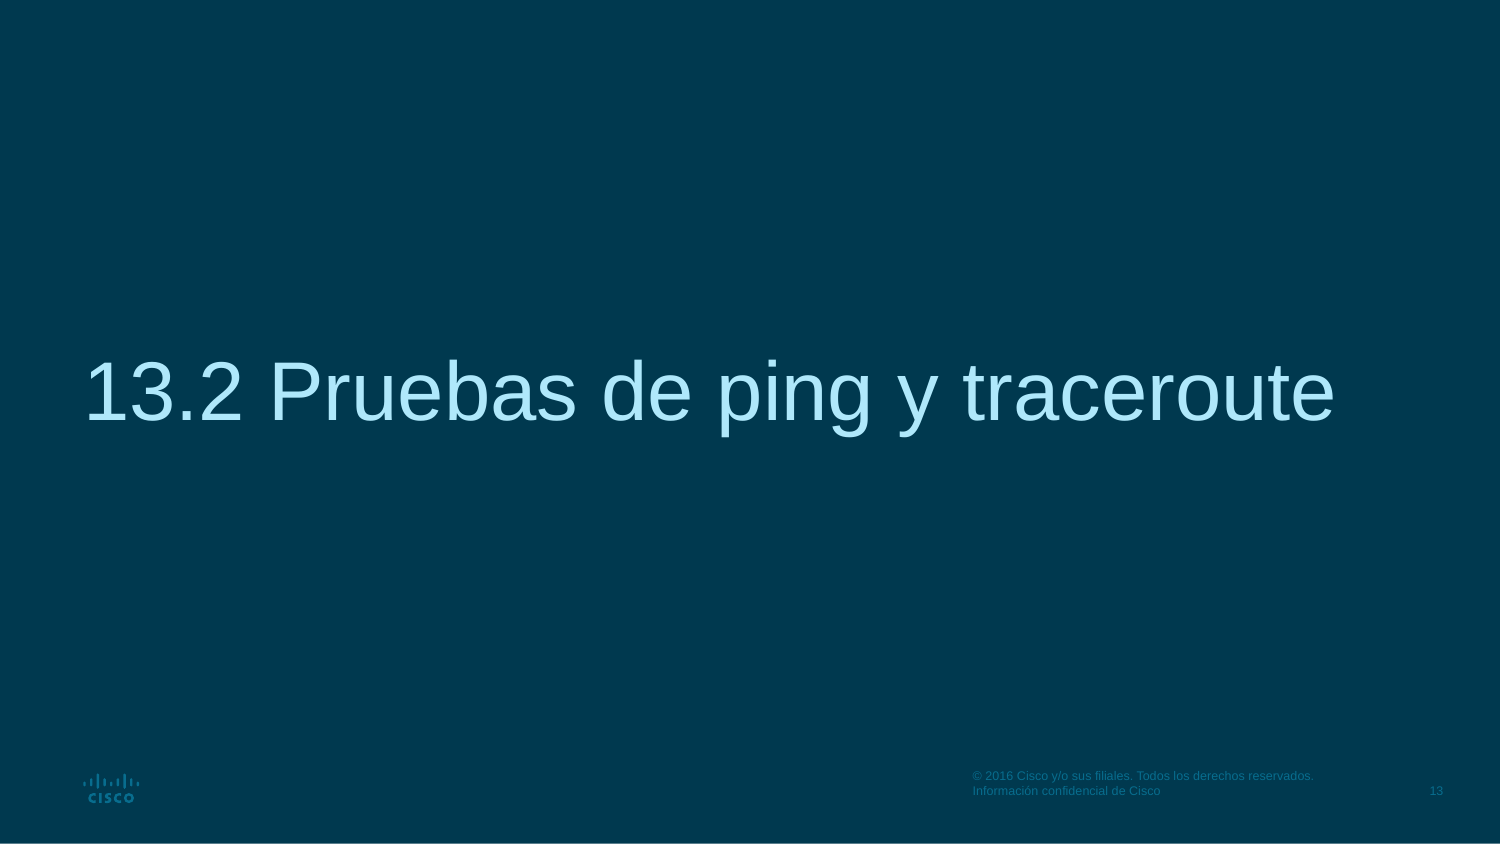

# 13.2 Pruebas de ping y traceroute